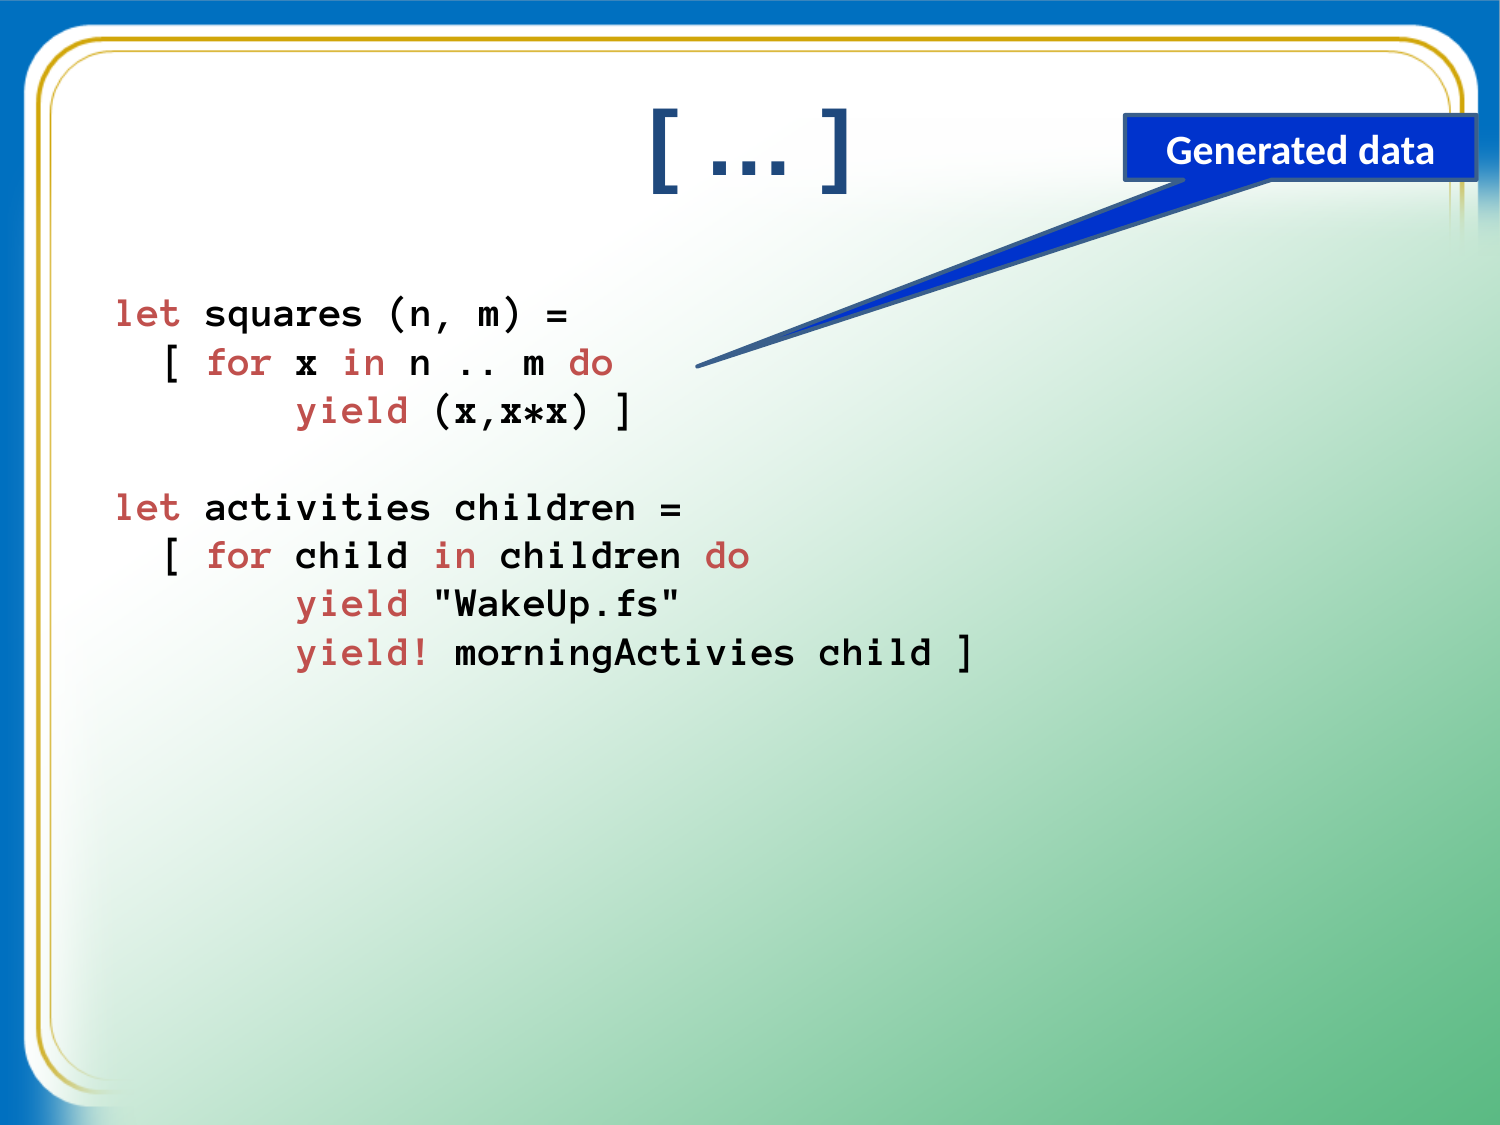

# [ … ]
Generated data
let squares (n, m) =
  [ for x in n .. m do
        yield (x,x*x) ]

let activities children =
  [ for child in children do
        yield "WakeUp.fs"
        yield! morningActivies child ]